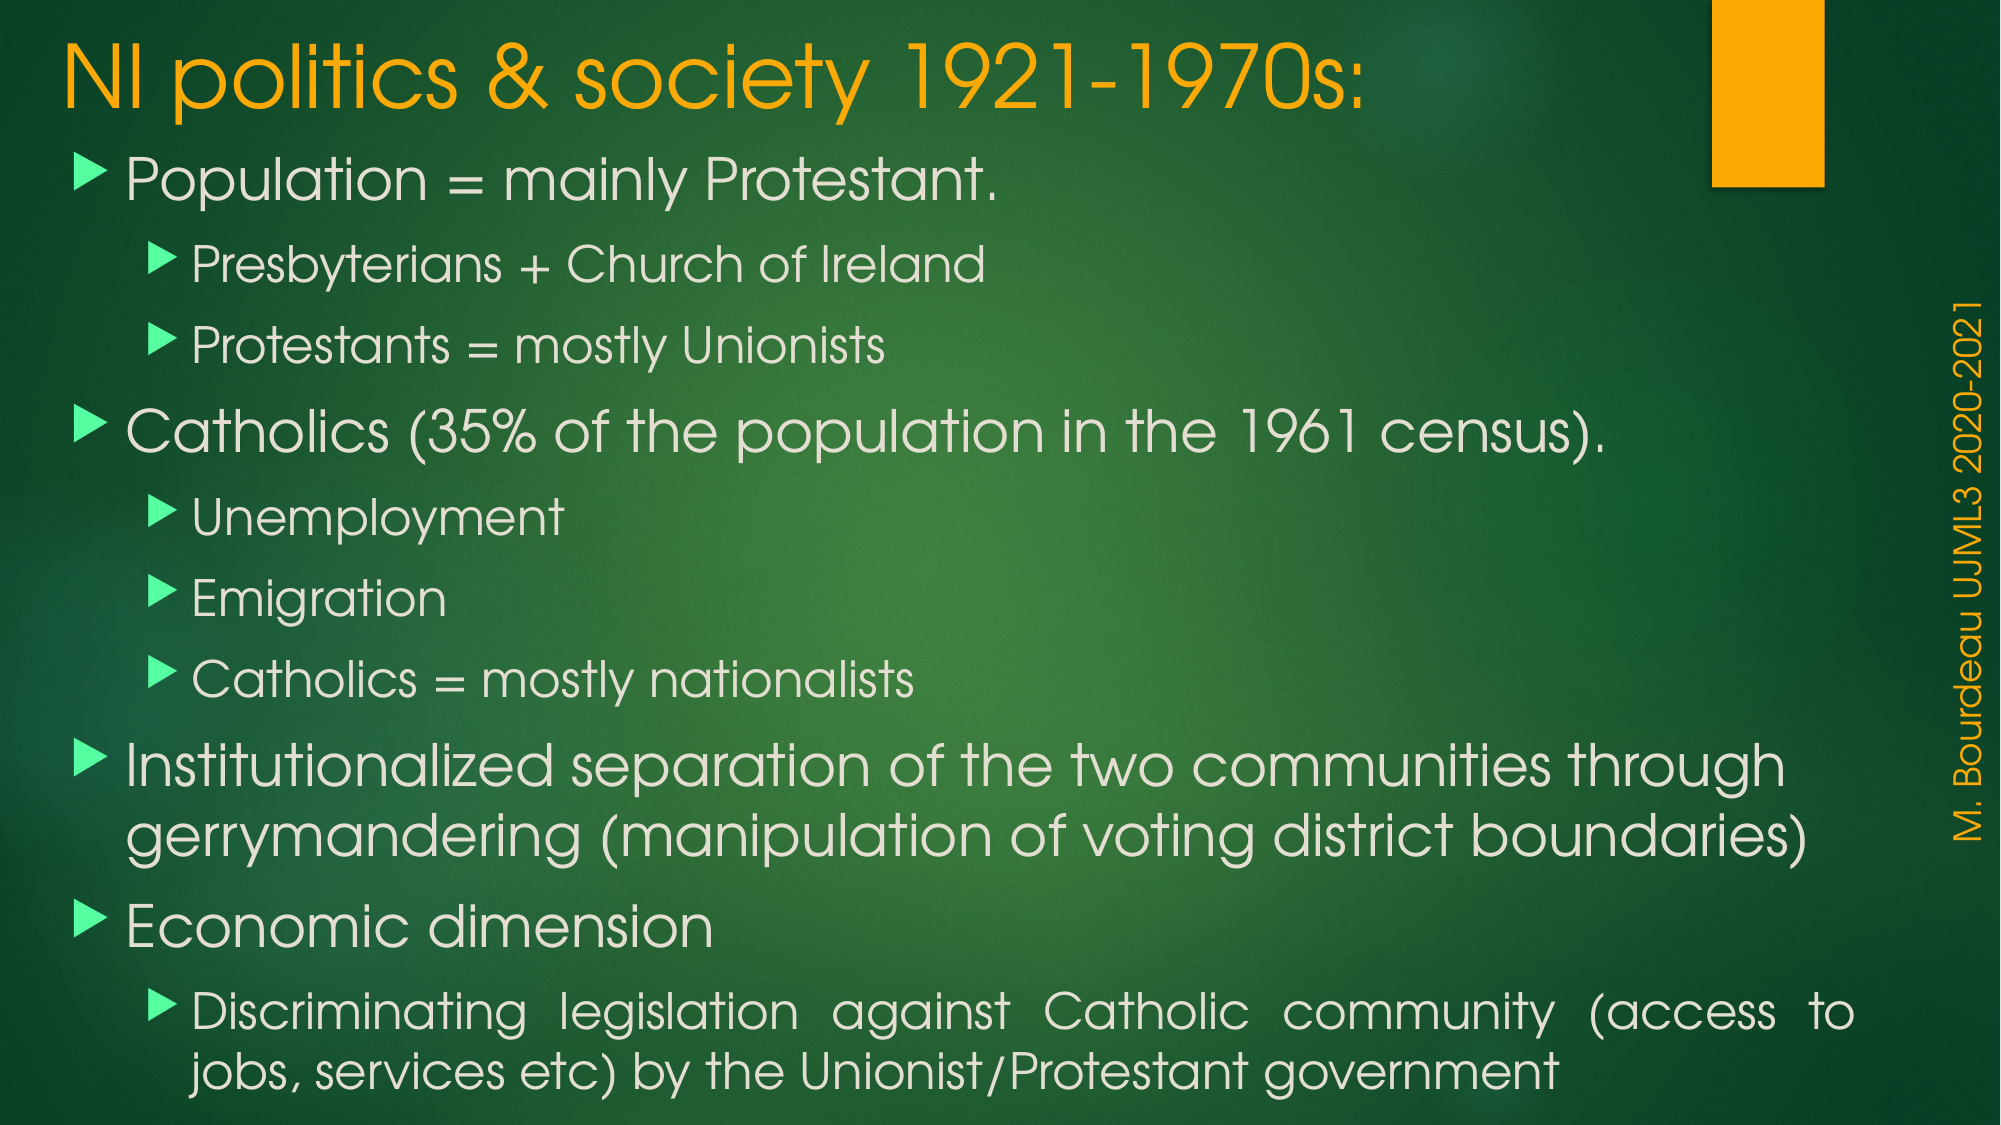

NI politics & society 1921-1970s:
Population = mainly Protestant.
Presbyterians + Church of Ireland
Protestants = mostly Unionists
Catholics (35% of the population in the 1961 census).
Unemployment
Emigration
Catholics = mostly nationalists
Institutionalized separation of the two communities through gerrymandering (manipulation of voting district boundaries)
Economic dimension
Discriminating legislation against Catholic community (access to jobs, services etc) by the Unionist/Protestant government
Political lack of representation for Catholics

M. Bourdeau UJML3 2020-2021